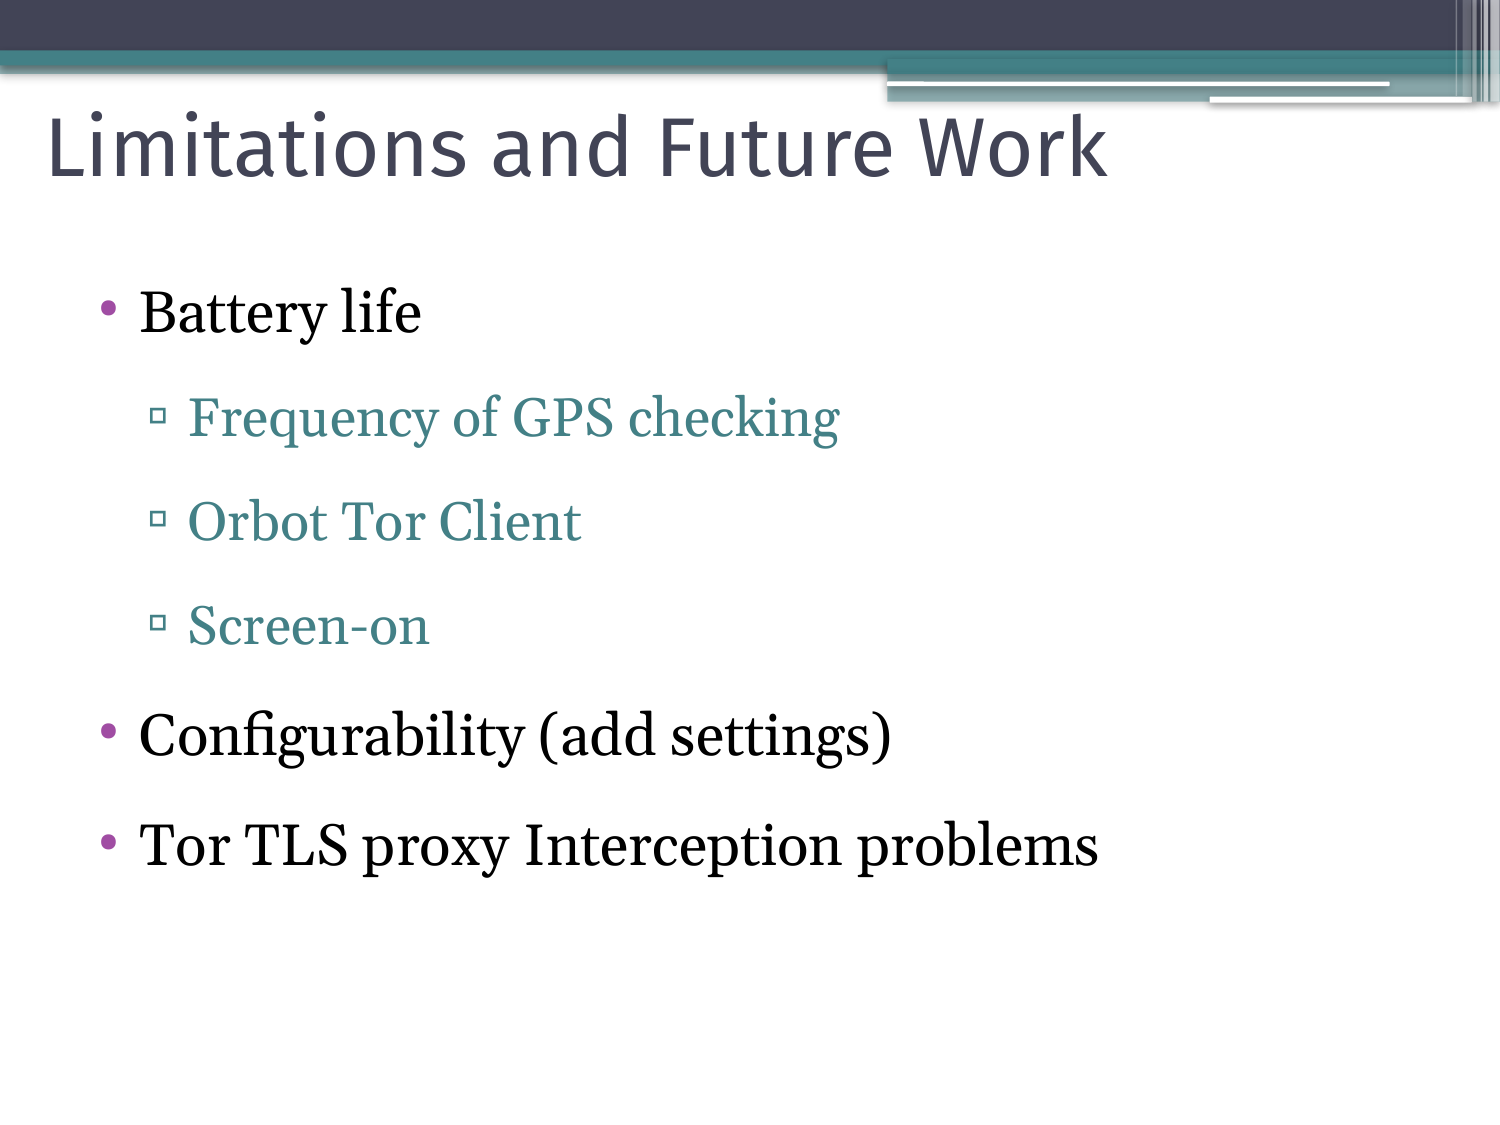

# Limitations and Future Work
Battery life
Frequency of GPS checking
Orbot Tor Client
Screen-on
Configurability (add settings)
Tor TLS proxy Interception problems